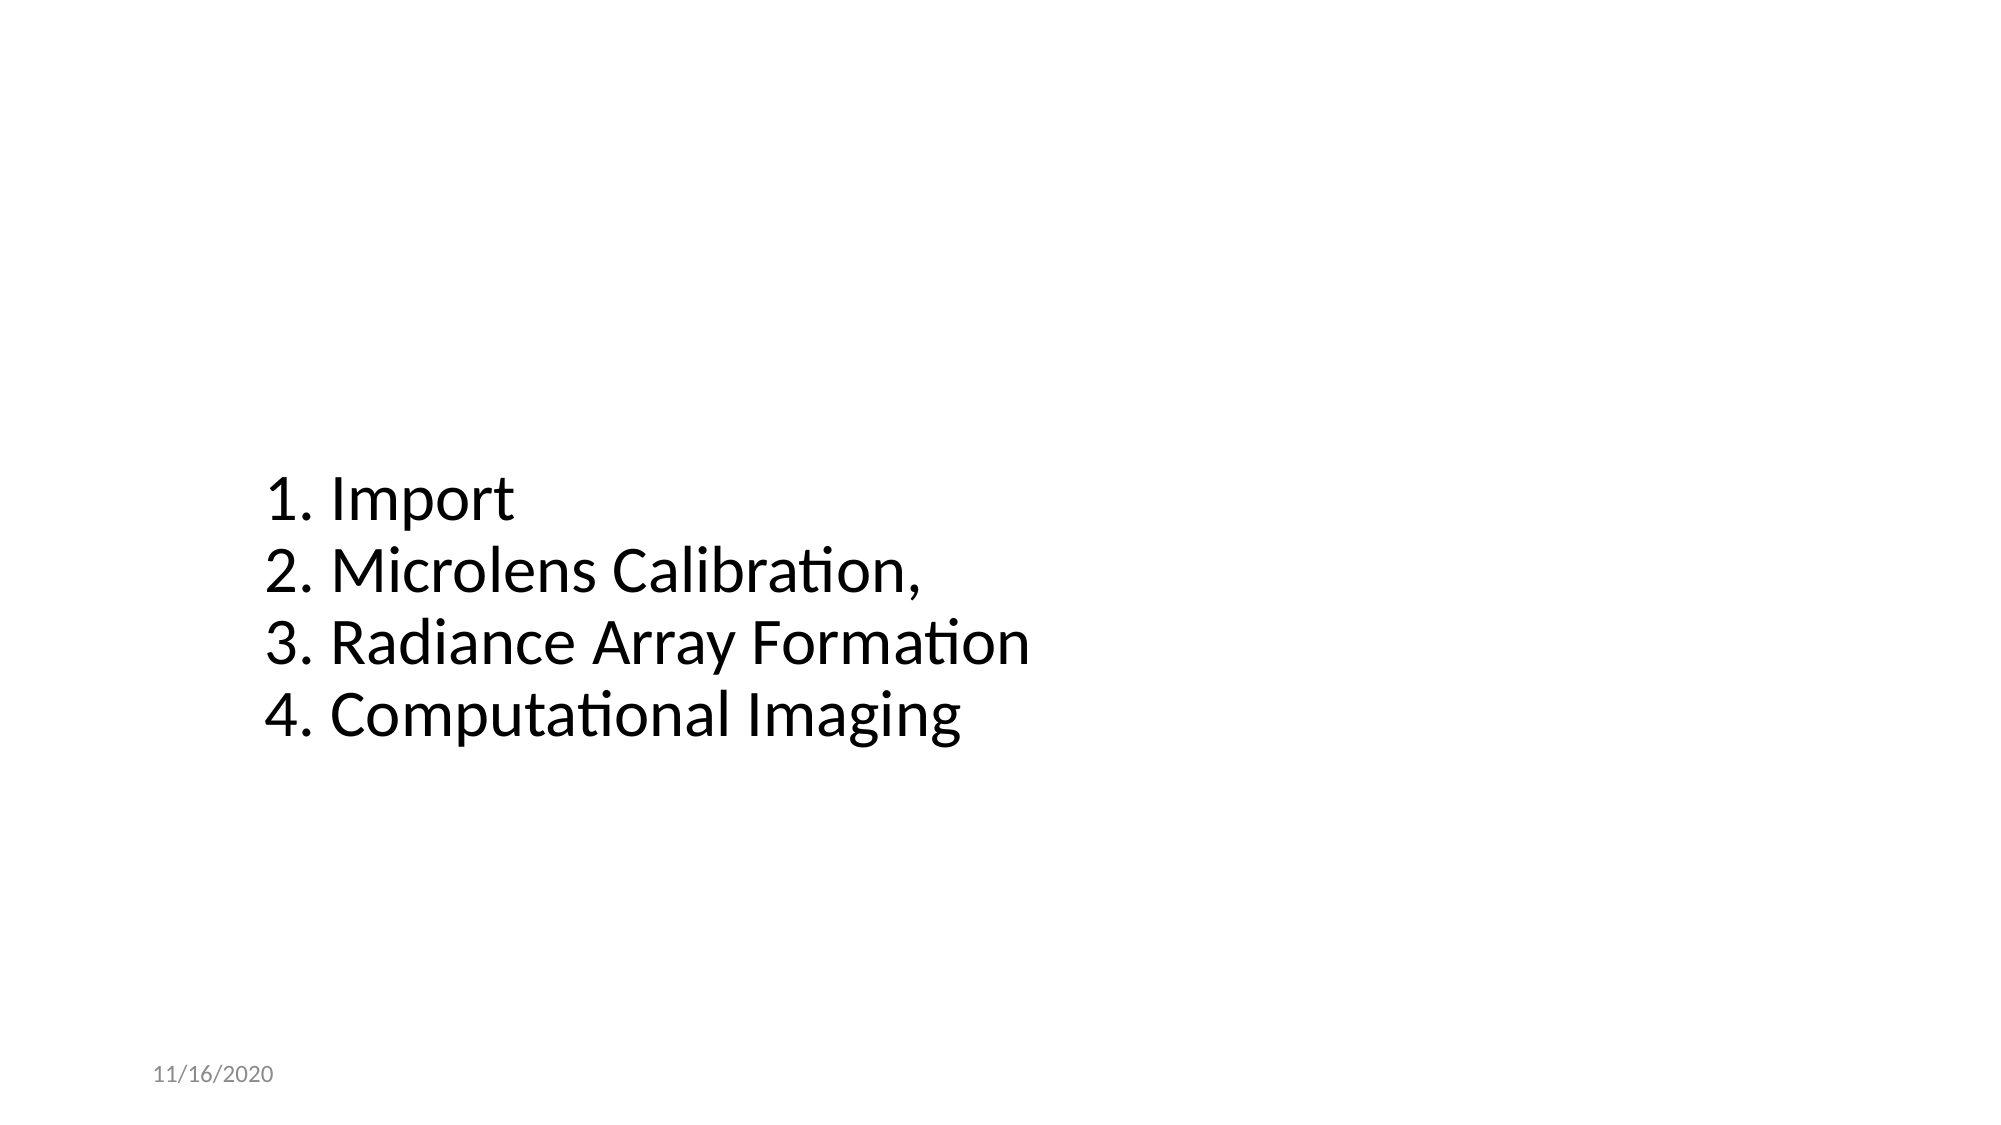

# 1. Import 2. Microlens Calibration, 3. Radiance Array Formation 4. Computational Imaging
11/16/2020